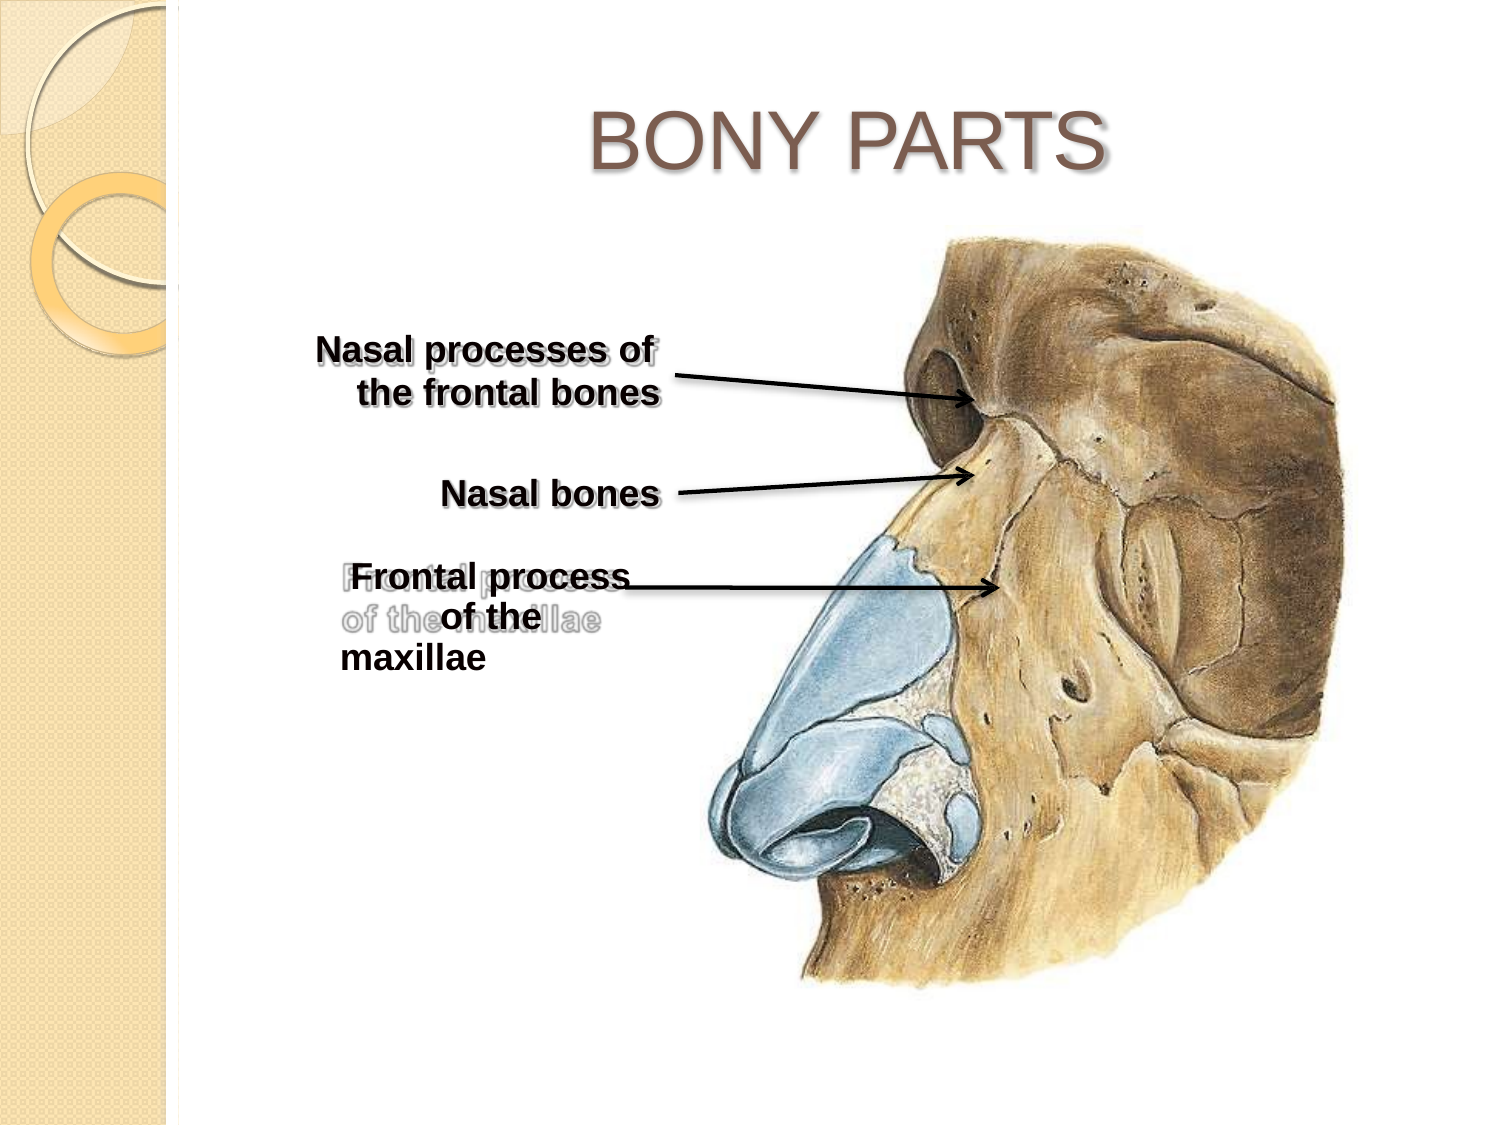

# BONY PARTS

Nasal processes of
the frontal bones
Nasal bones  Frontal process
of the maxillae